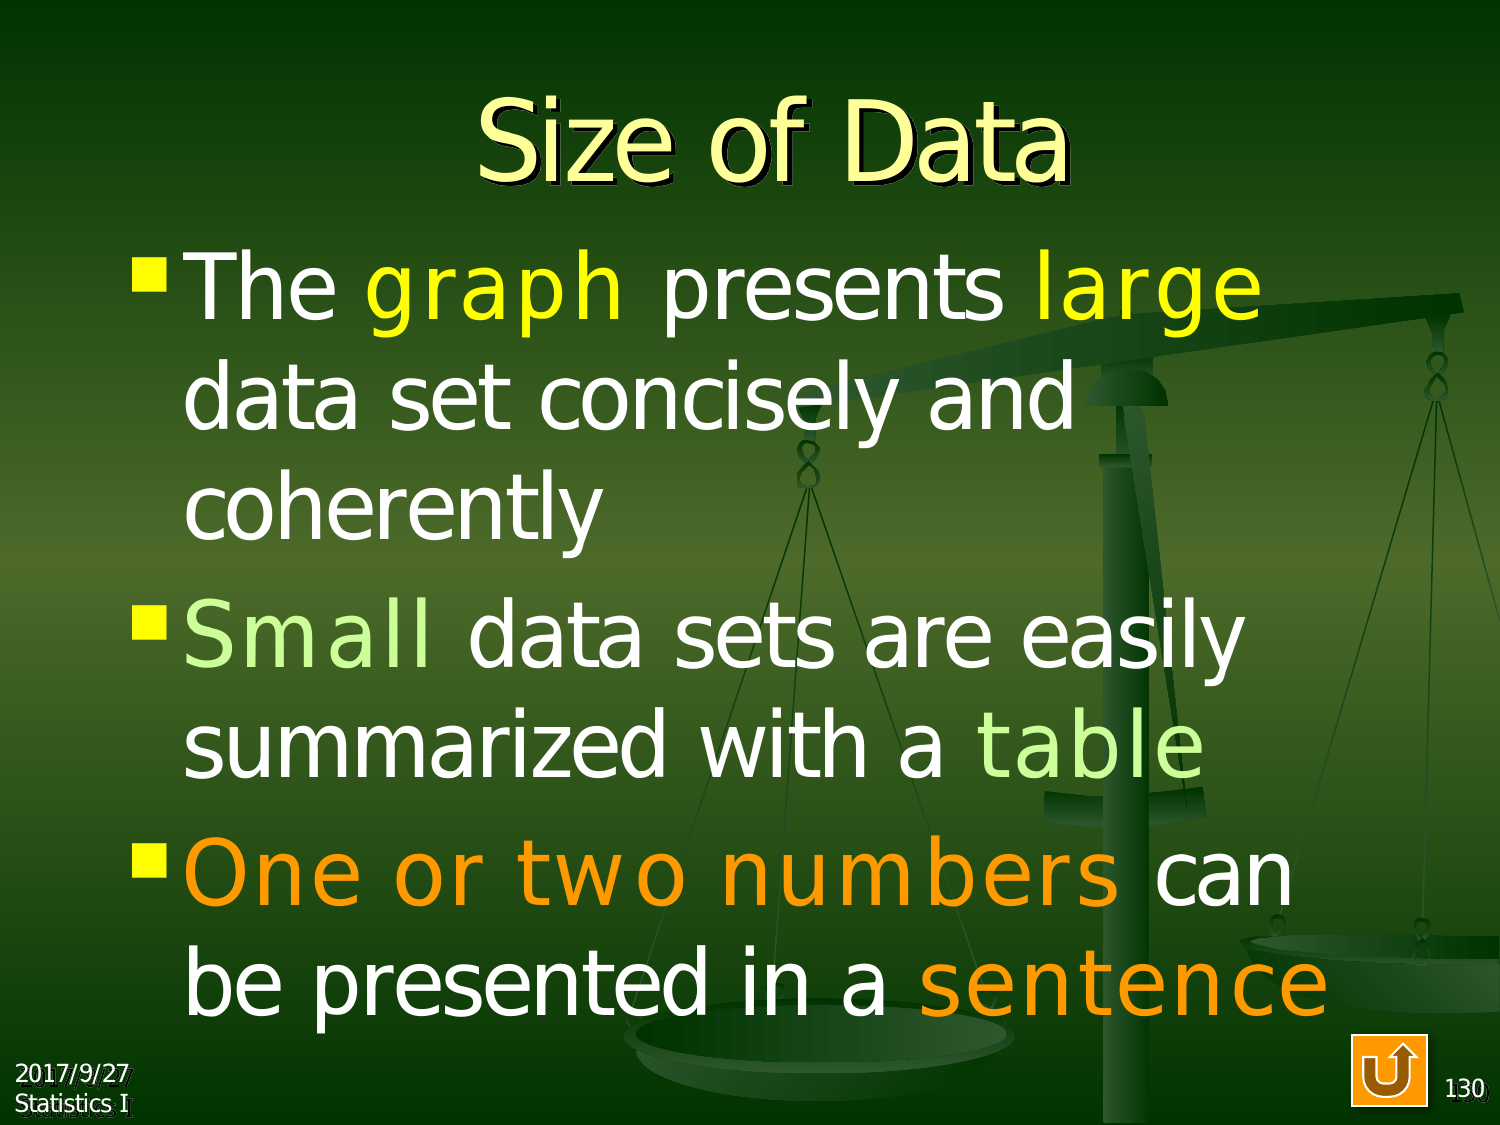

# Size of Data
The graph presents large data set concisely and coherently
Small data sets are easily summarized with a table
One or two numbers can be presented in a sentence

2017/9/27
Statistics I
130